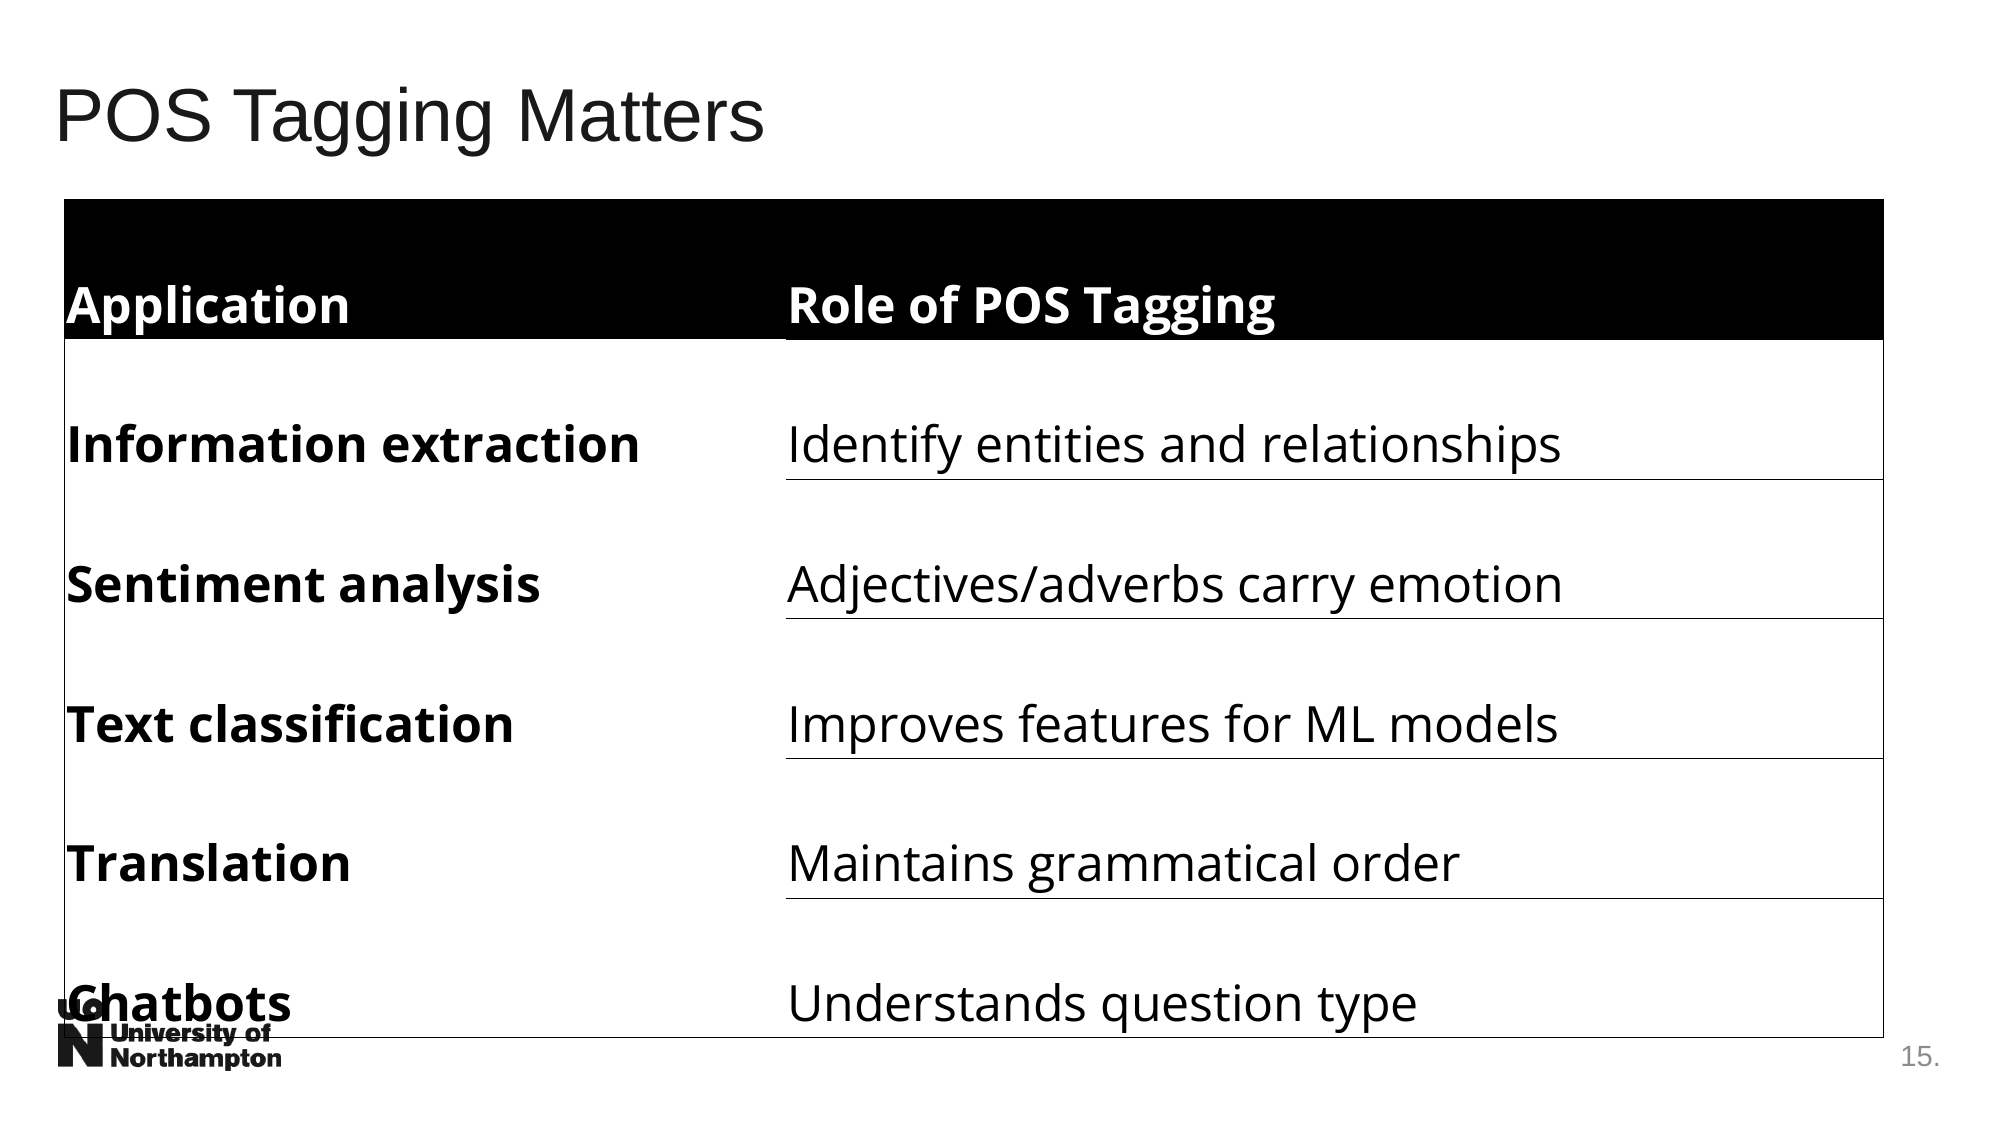

# POS Tagging Matters
| Application | Role of POS Tagging |
| --- | --- |
| Information extraction | Identify entities and relationships |
| Sentiment analysis | Adjectives/adverbs carry emotion |
| Text classification | Improves features for ML models |
| Translation | Maintains grammatical order |
| Chatbots | Understands question type |
15.